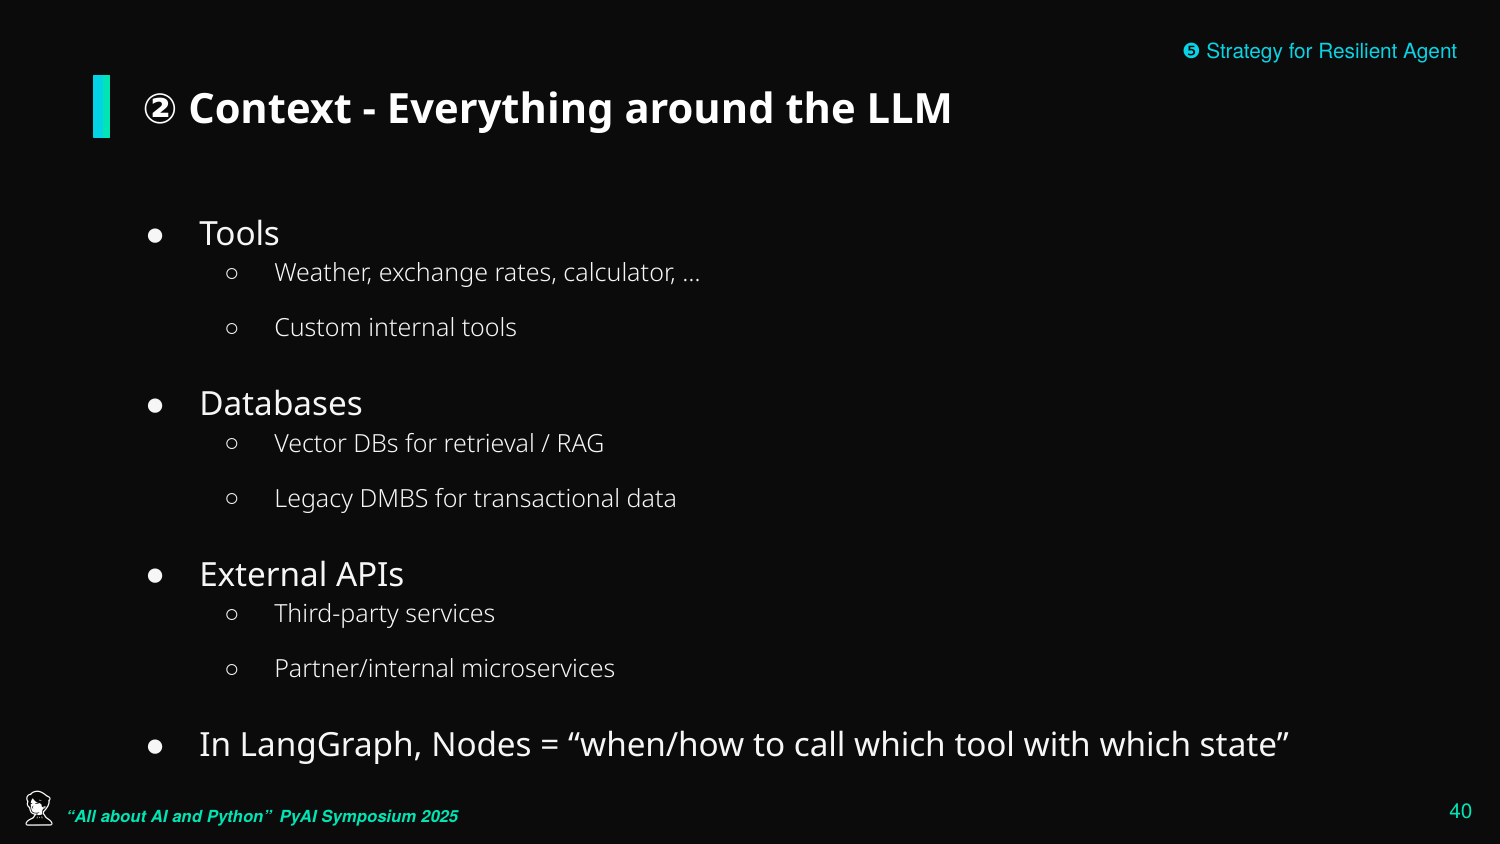

❺ Strategy for Resilient Agent
# ② Context - Everything around the LLM
Tools
Weather, exchange rates, calculator, …
Custom internal tools
Databases
Vector DBs for retrieval / RAG
Legacy DMBS for transactional data
External APIs
Third-party services
Partner/internal microservices
In LangGraph, Nodes = “when/how to call which tool with which state”
40